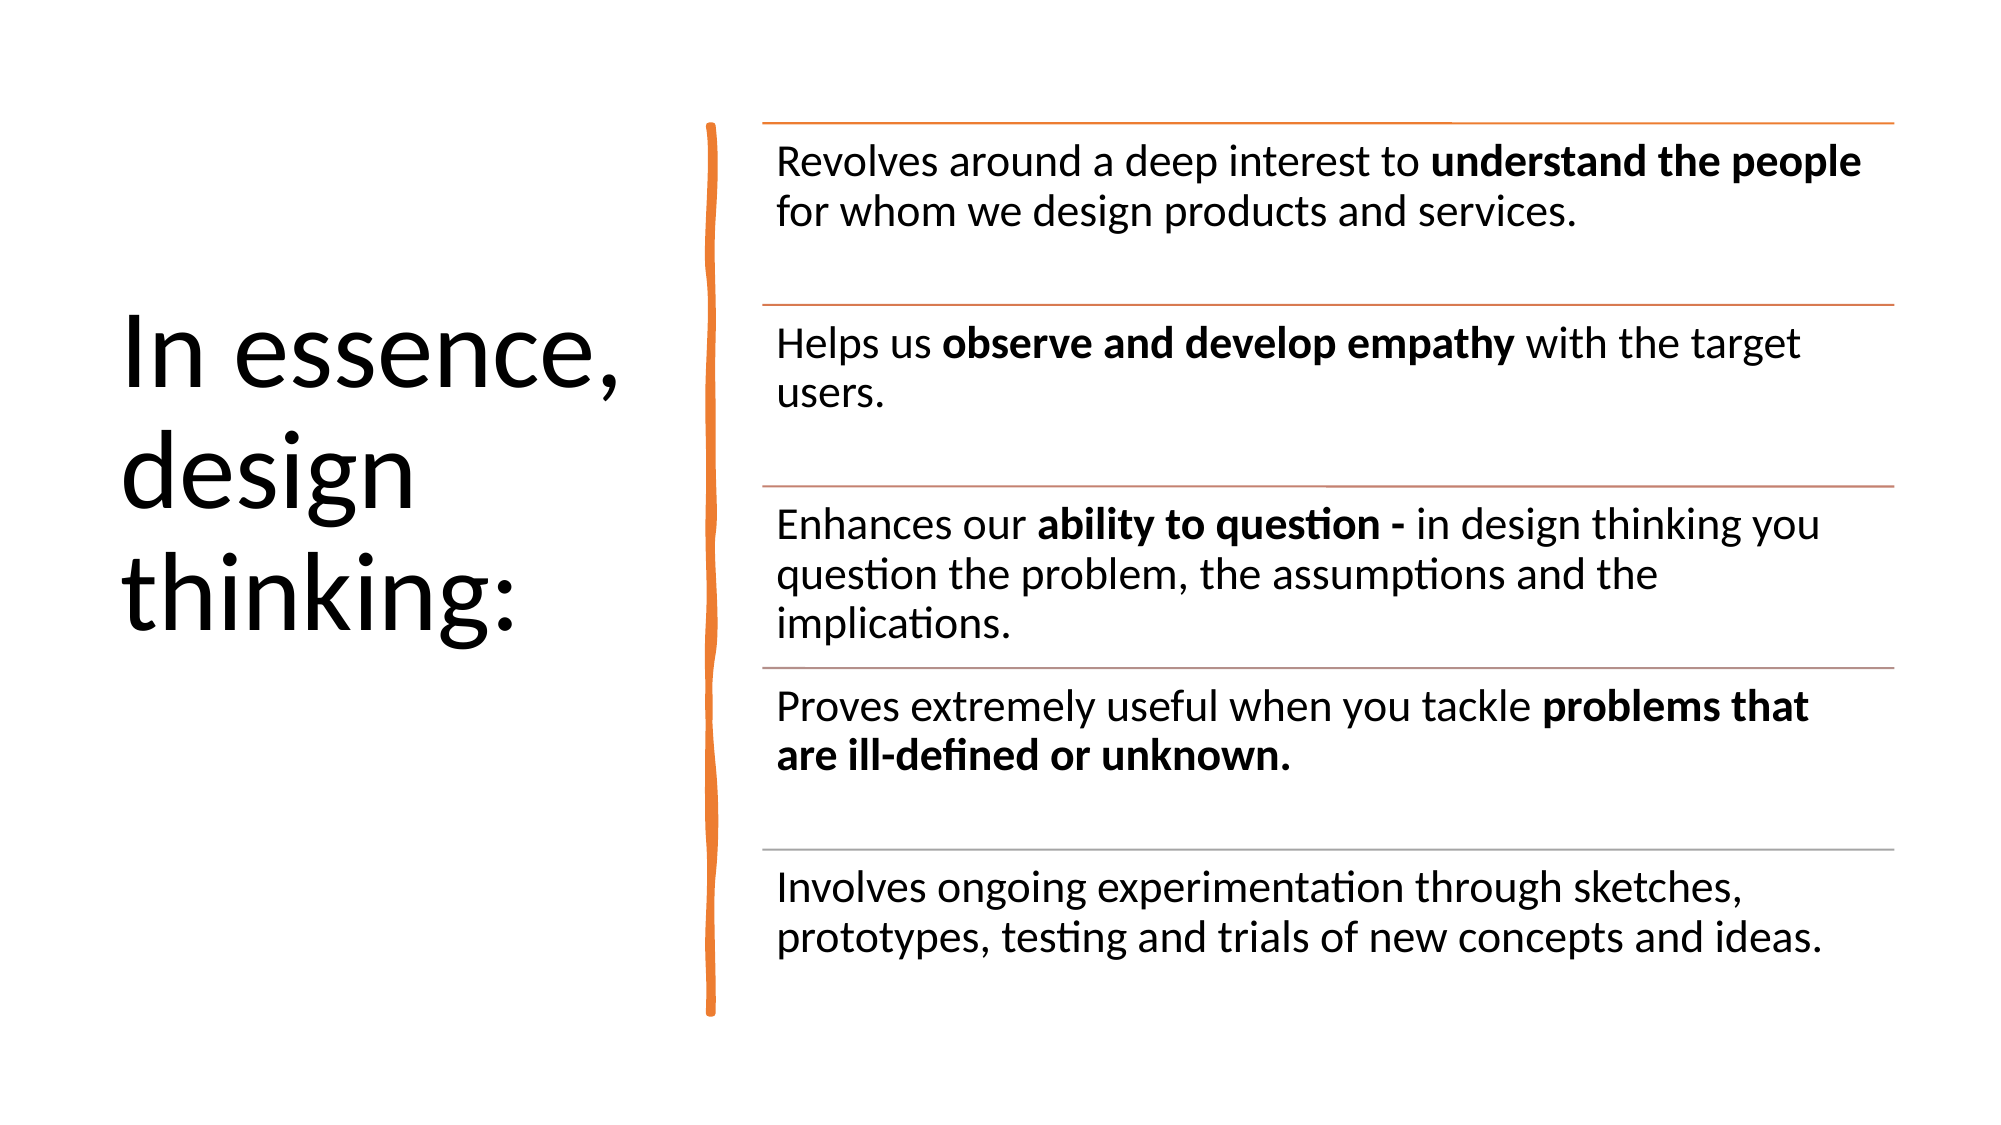

# In essence, design thinking:
Revolves around a deep interest to understand the people for whom we design products and services.
Helps us observe and develop empathy with the target users.
Enhances our ability to question - in design thinking you question the problem, the assumptions and the implications.
Proves extremely useful when you tackle problems that are ill-defined or unknown.
Involves ongoing experimentation through sketches, prototypes, testing and trials of new concepts and ideas.